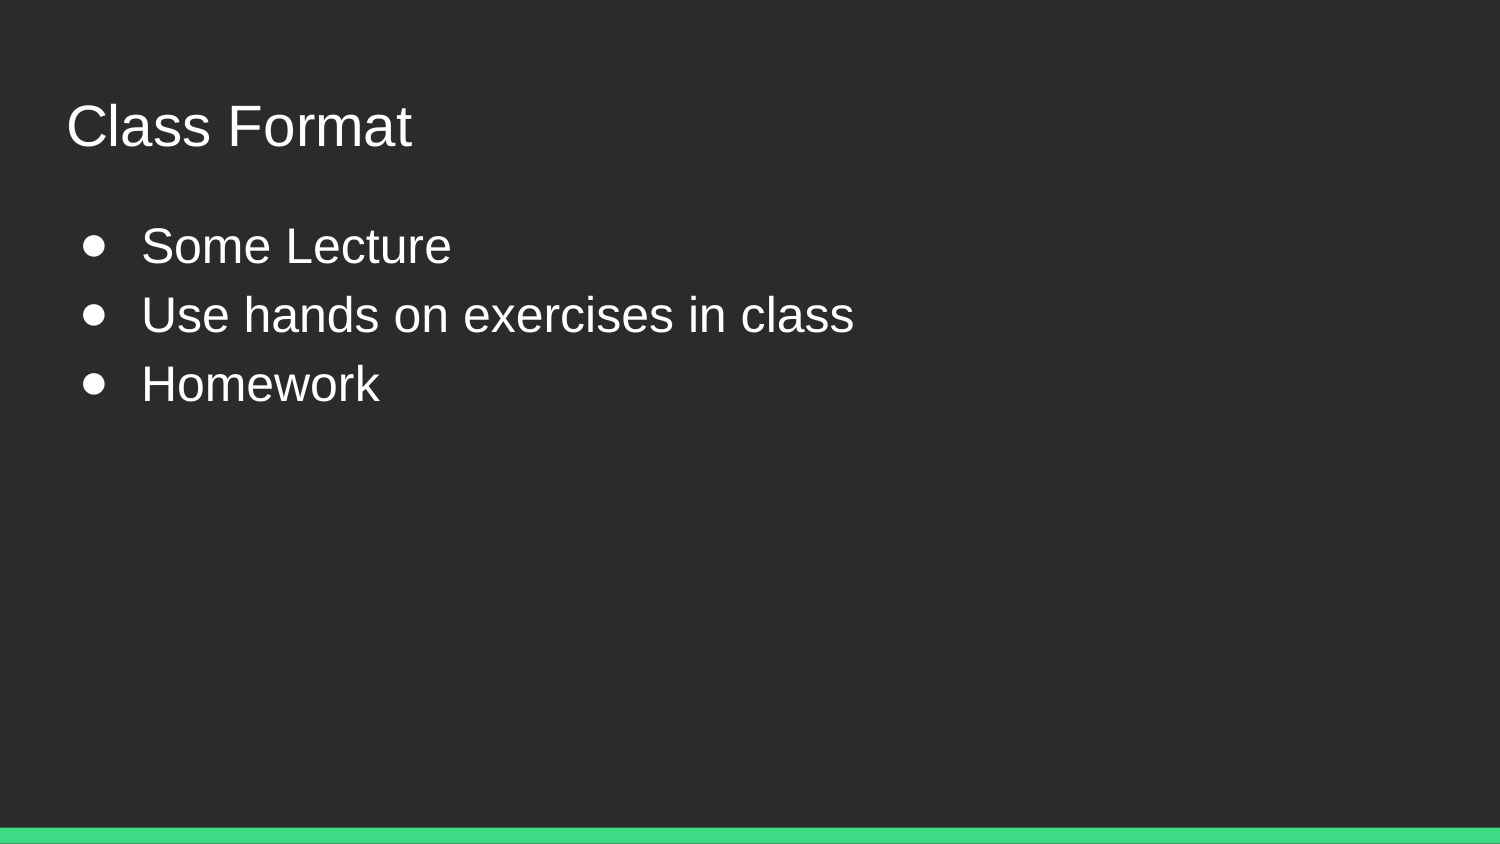

# Class Format
Some Lecture
Use hands on exercises in class
Homework